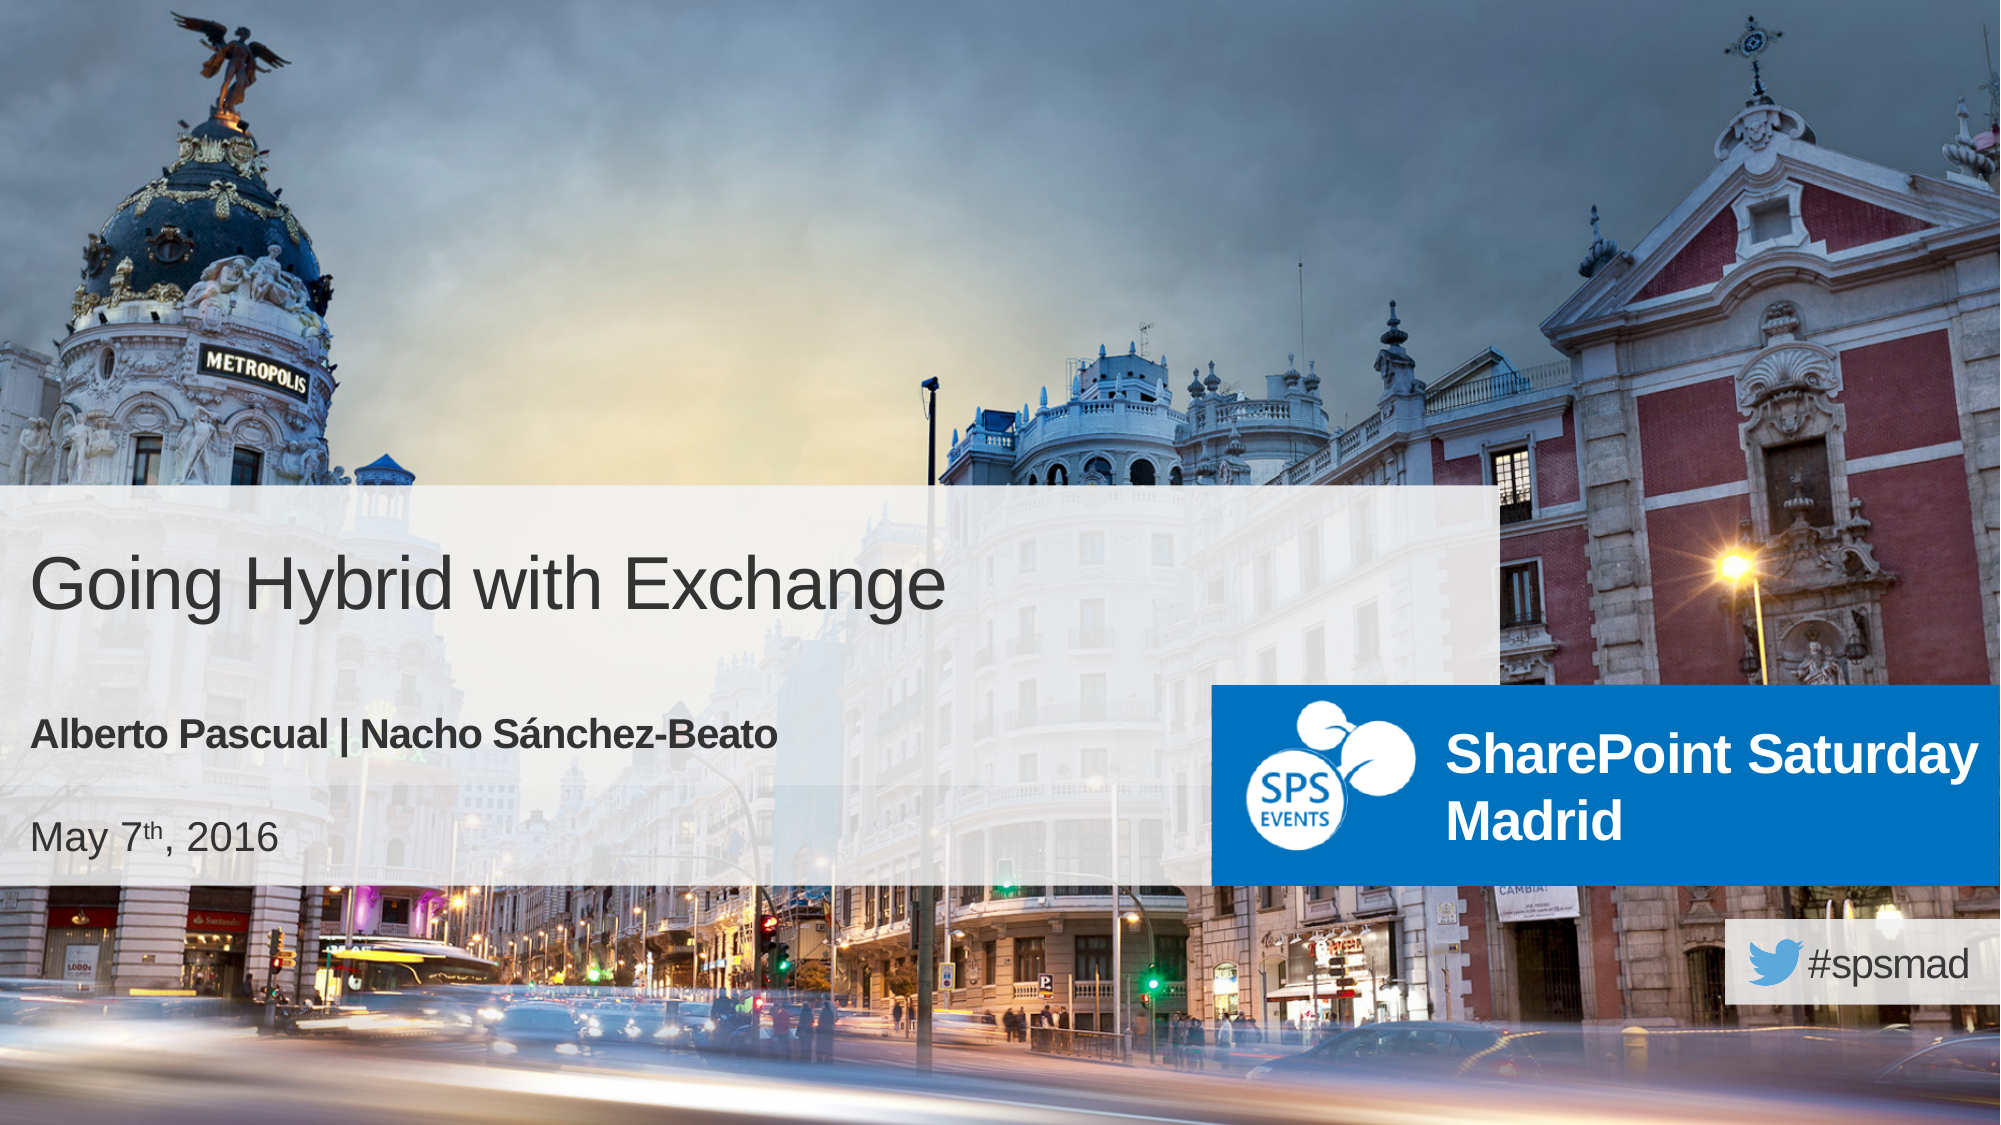

Going Hybrid with Exchange
Alberto Pascual | Nacho Sánchez-Beato